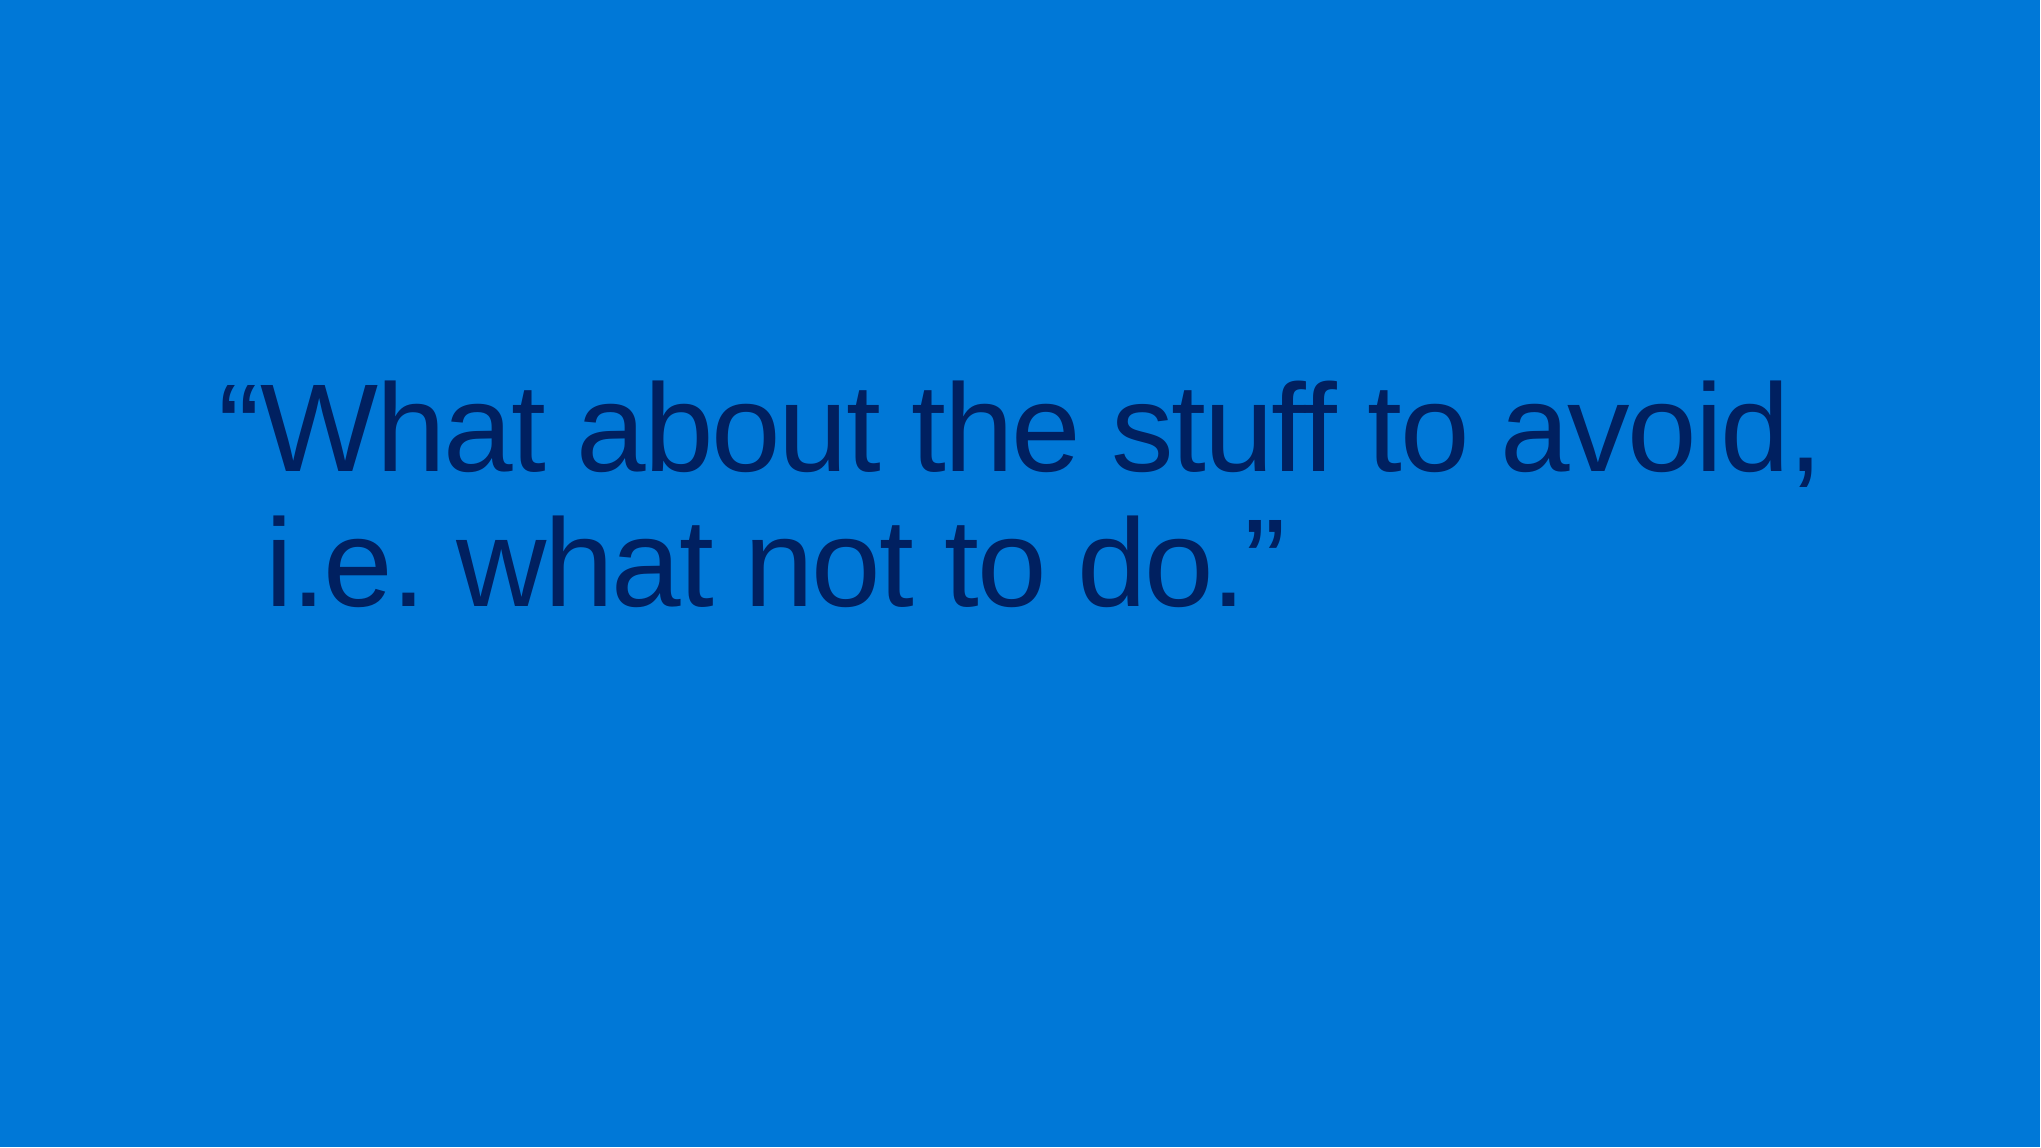

# “What about the stuff to avoid, i.e. what not to do.”